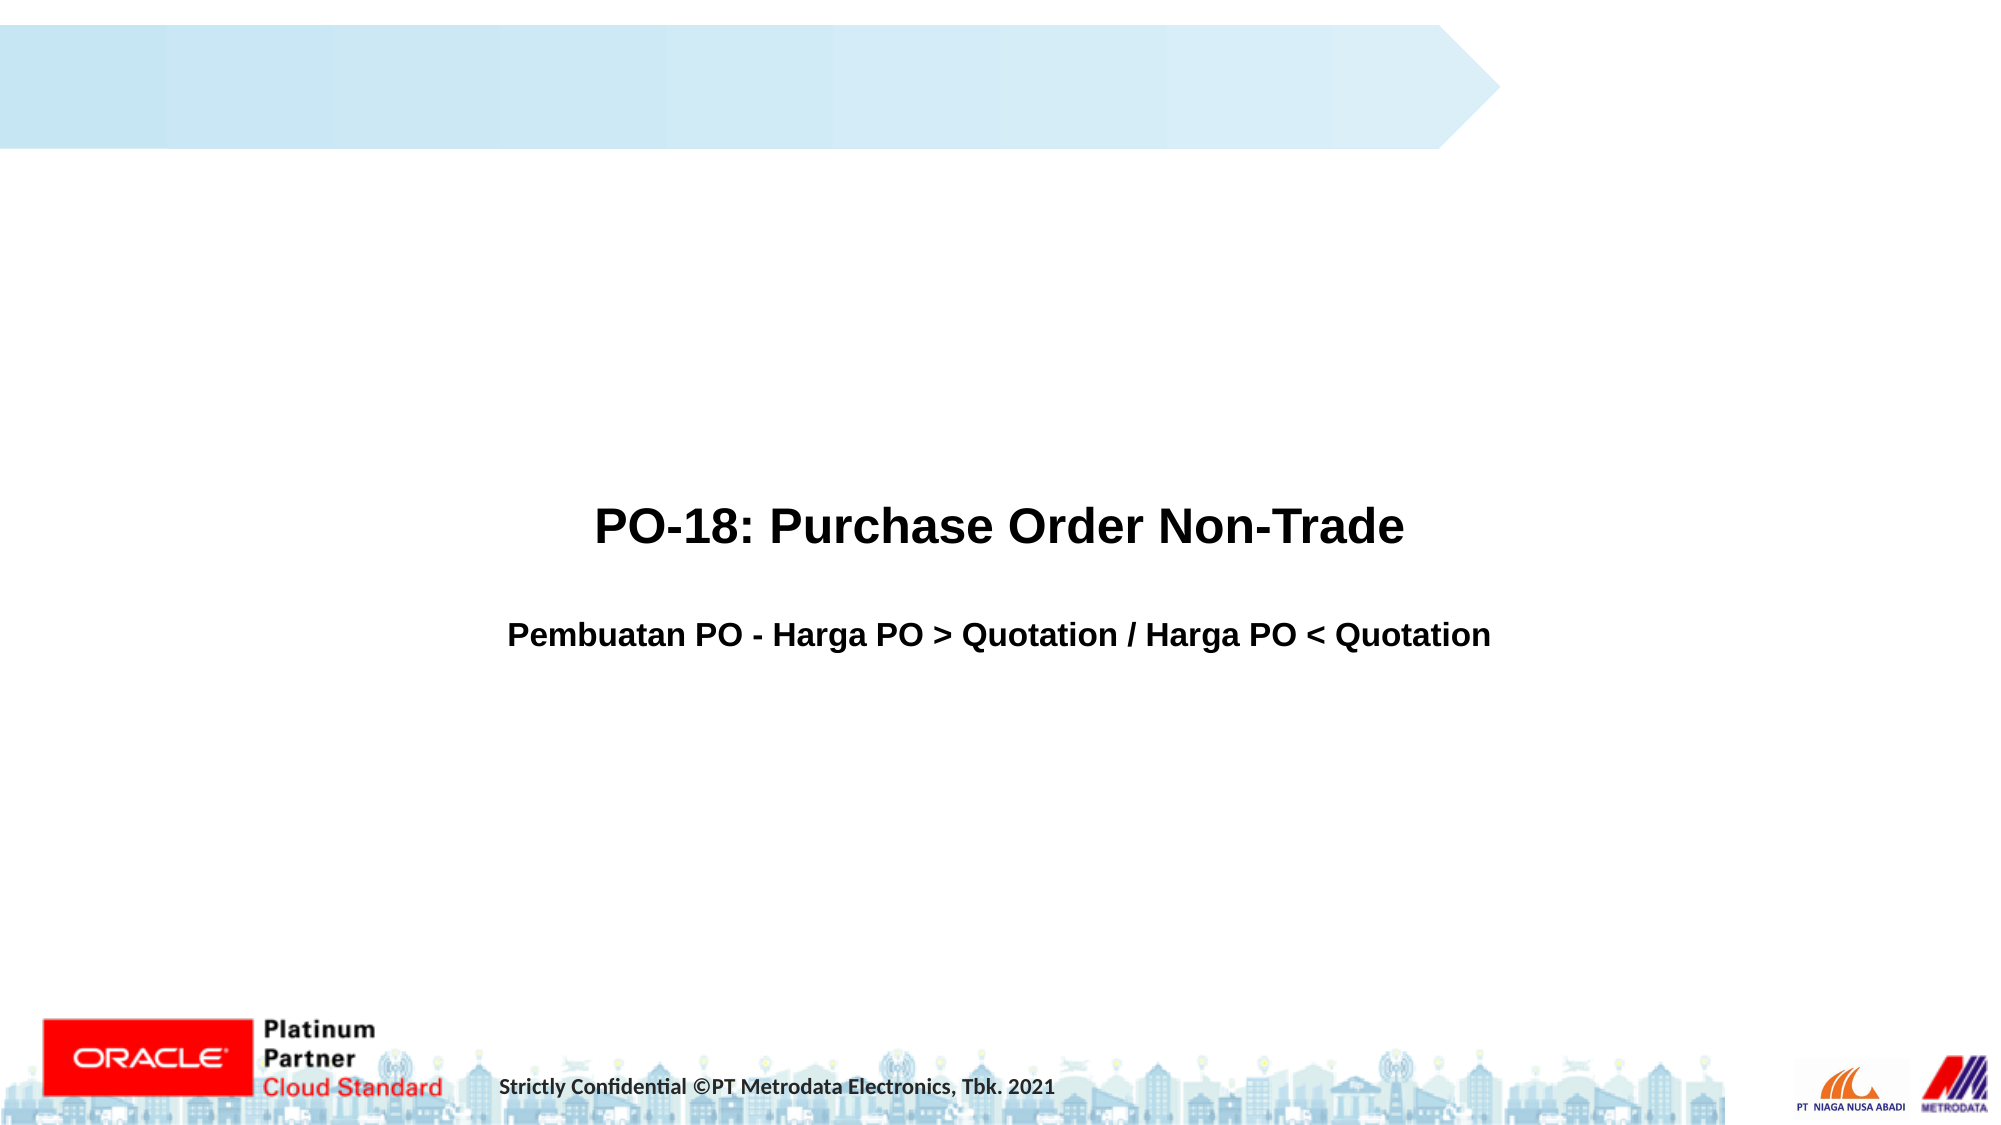

PO-18: Purchase Order Non-Trade

Pembuatan PO - Harga PO > Quotation / Harga PO < Quotation